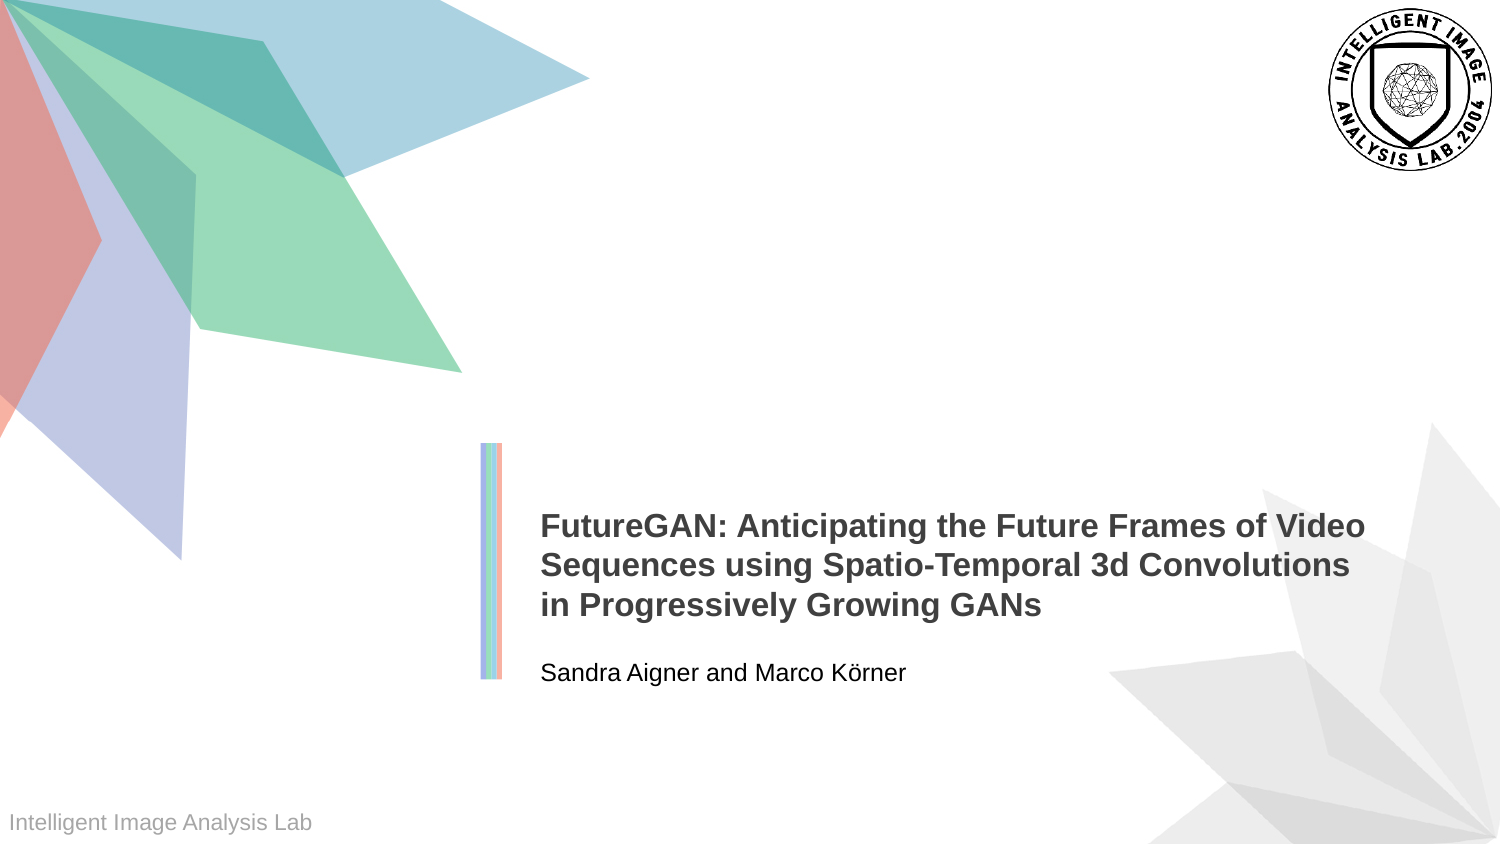

FutureGAN: Anticipating the Future Frames of Video Sequences using Spatio-Temporal 3d Convolutions in Progressively Growing GANs
Sandra Aigner and Marco Körner